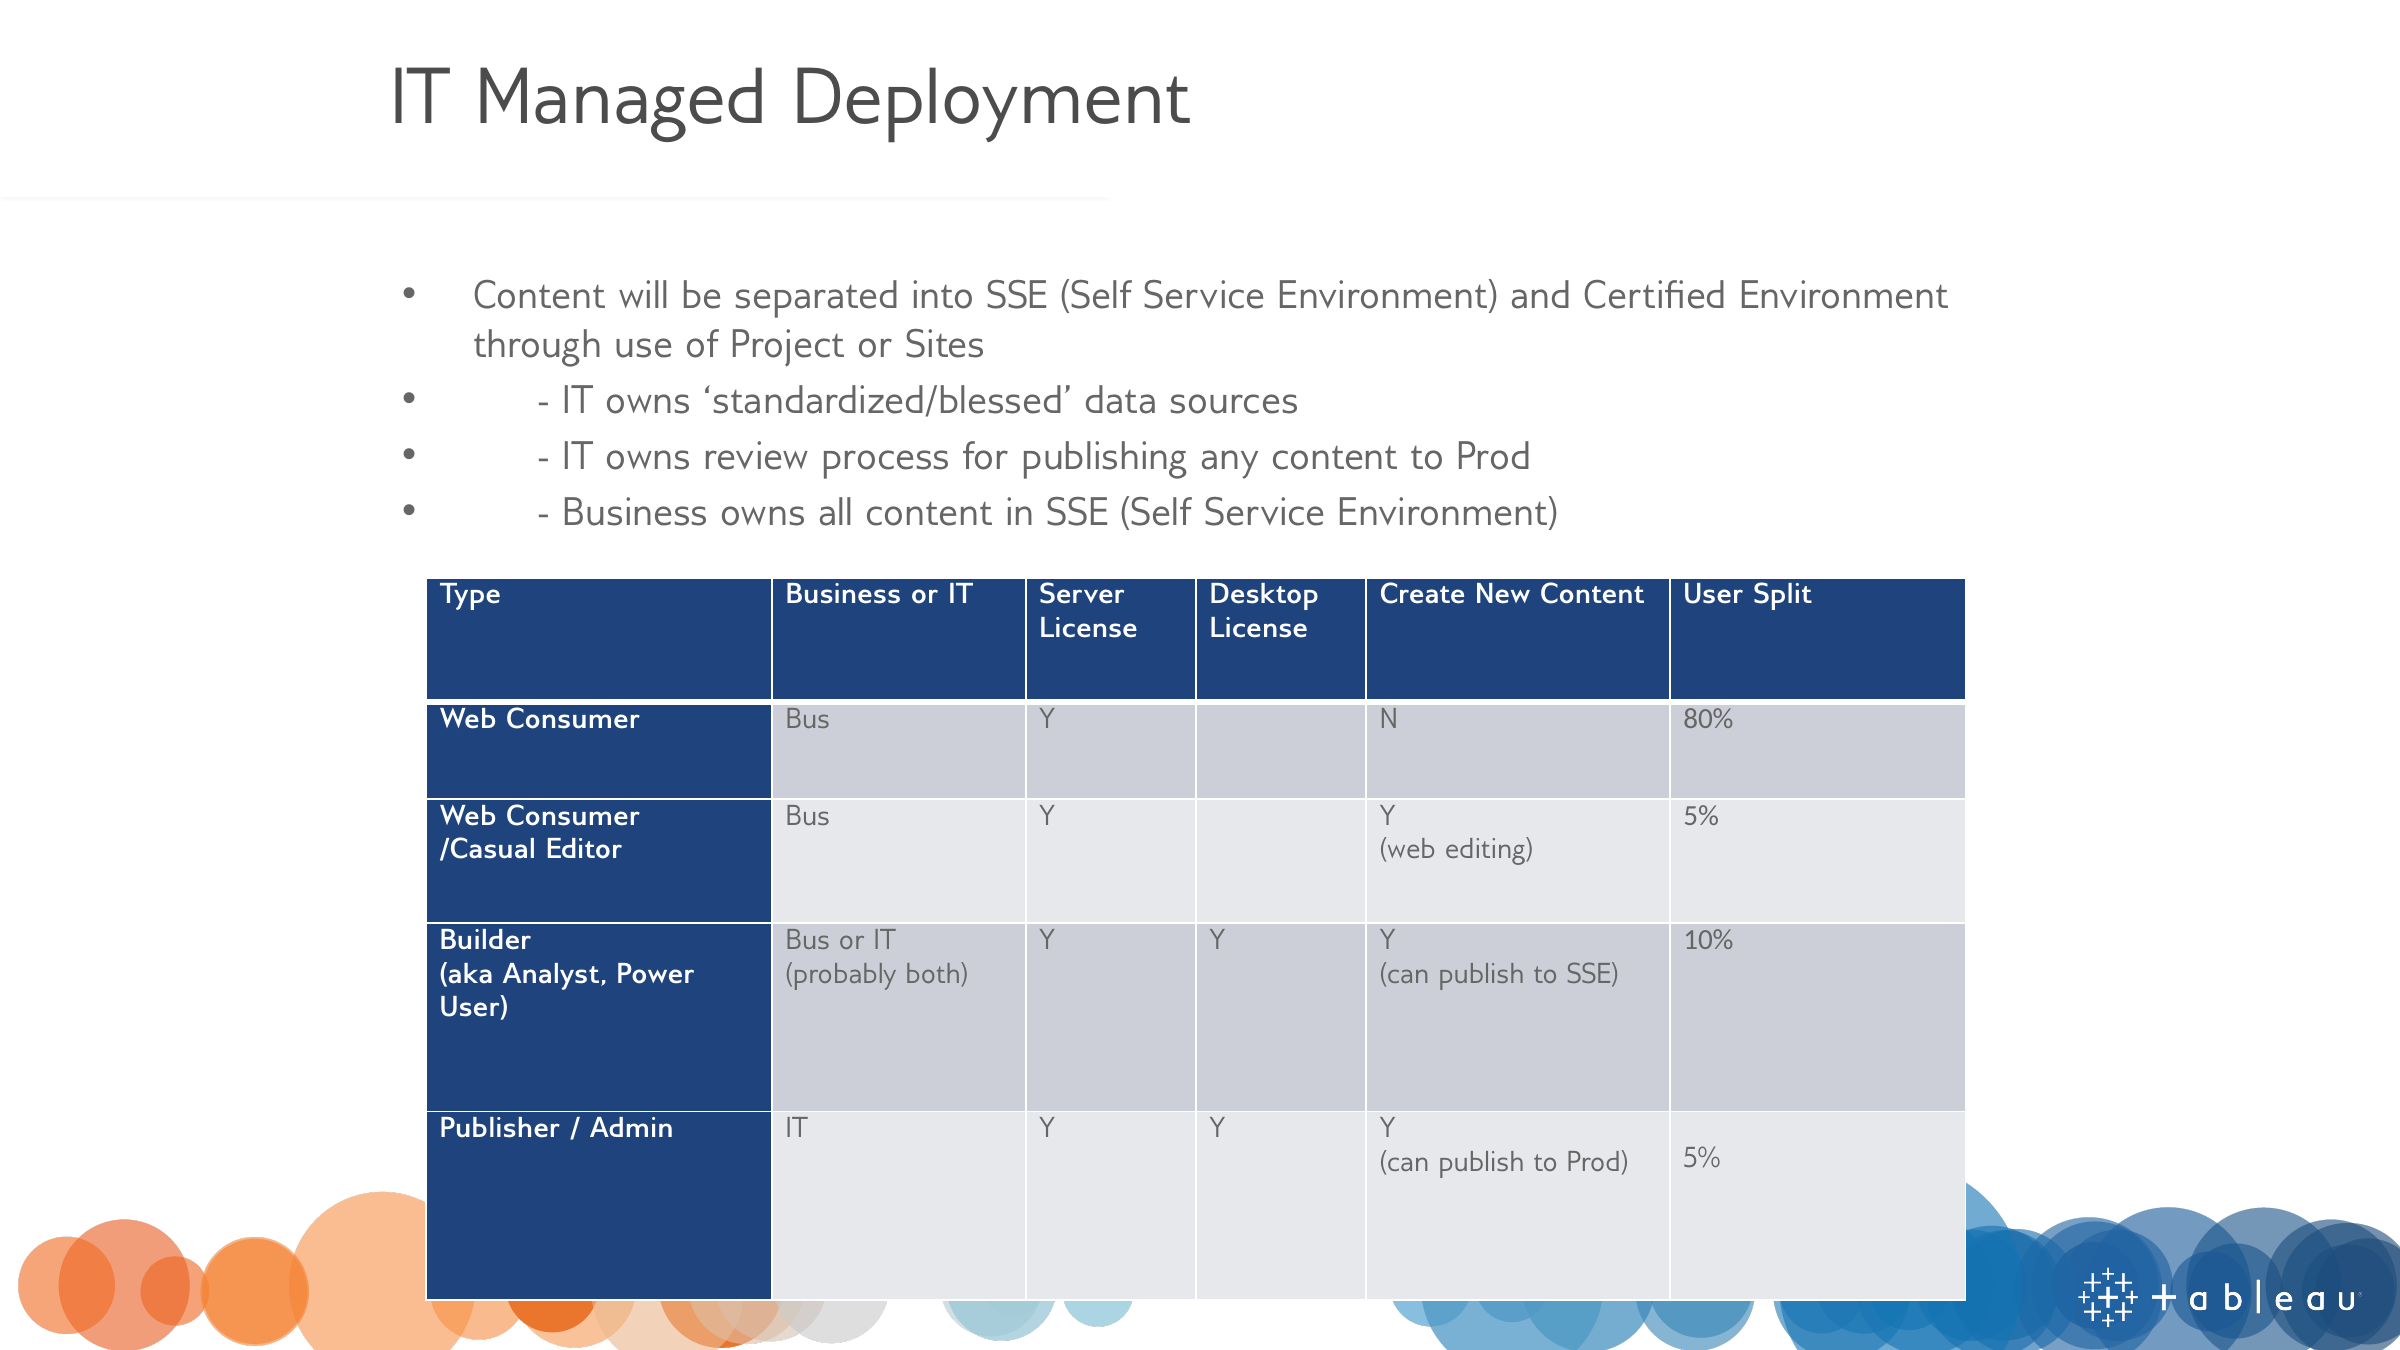

# IT Managed Deployment
Content will be separated into SSE (Self Service Environment) and Certified Environment through use of Project or Sites
		- IT owns ‘standardized/blessed’ data sources
		- IT owns review process for publishing any content to Prod
		- Business owns all content in SSE (Self Service Environment)

| Type | Business or IT | Server License | Desktop License | Create New Content | User Split |
| --- | --- | --- | --- | --- | --- |
| Web Consumer | Bus | Y |  | N | 80% |
| Web Consumer /Casual Editor | Bus | Y |  | Y (web editing) | 5% |
| Builder (aka Analyst, Power User) | Bus or IT (probably both) | Y | Y | Y (can publish to SSE) | 10% |
| Publisher / Admin | IT | Y | Y | Y (can publish to Prod) | 5% |